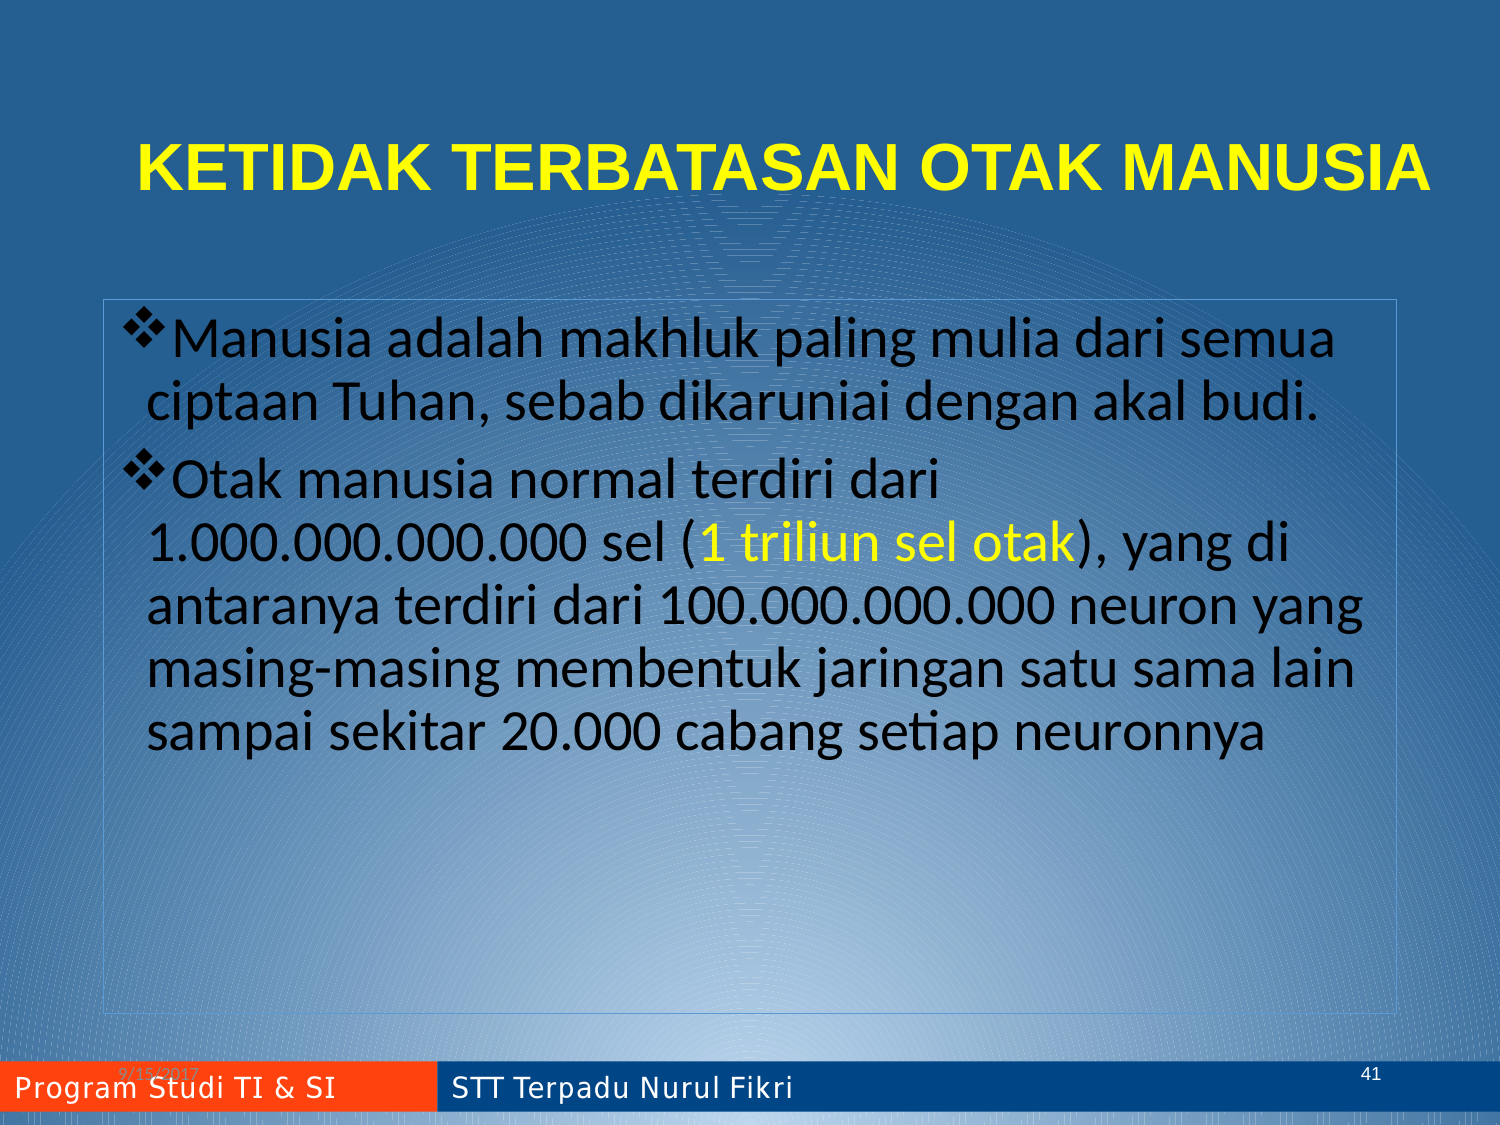

# KETIDAK TERBATASAN OTAK MANUSIA
Manusia adalah makhluk paling mulia dari semua ciptaan Tuhan, sebab dikaruniai dengan akal budi.
Otak manusia normal terdiri dari 1.000.000.000.000 sel (1 triliun sel otak), yang di antaranya terdiri dari 100.000.000.000 neuron yang masing-masing membentuk jaringan satu sama lain sampai sekitar 20.000 cabang setiap neuronnya
9/15/2017
41